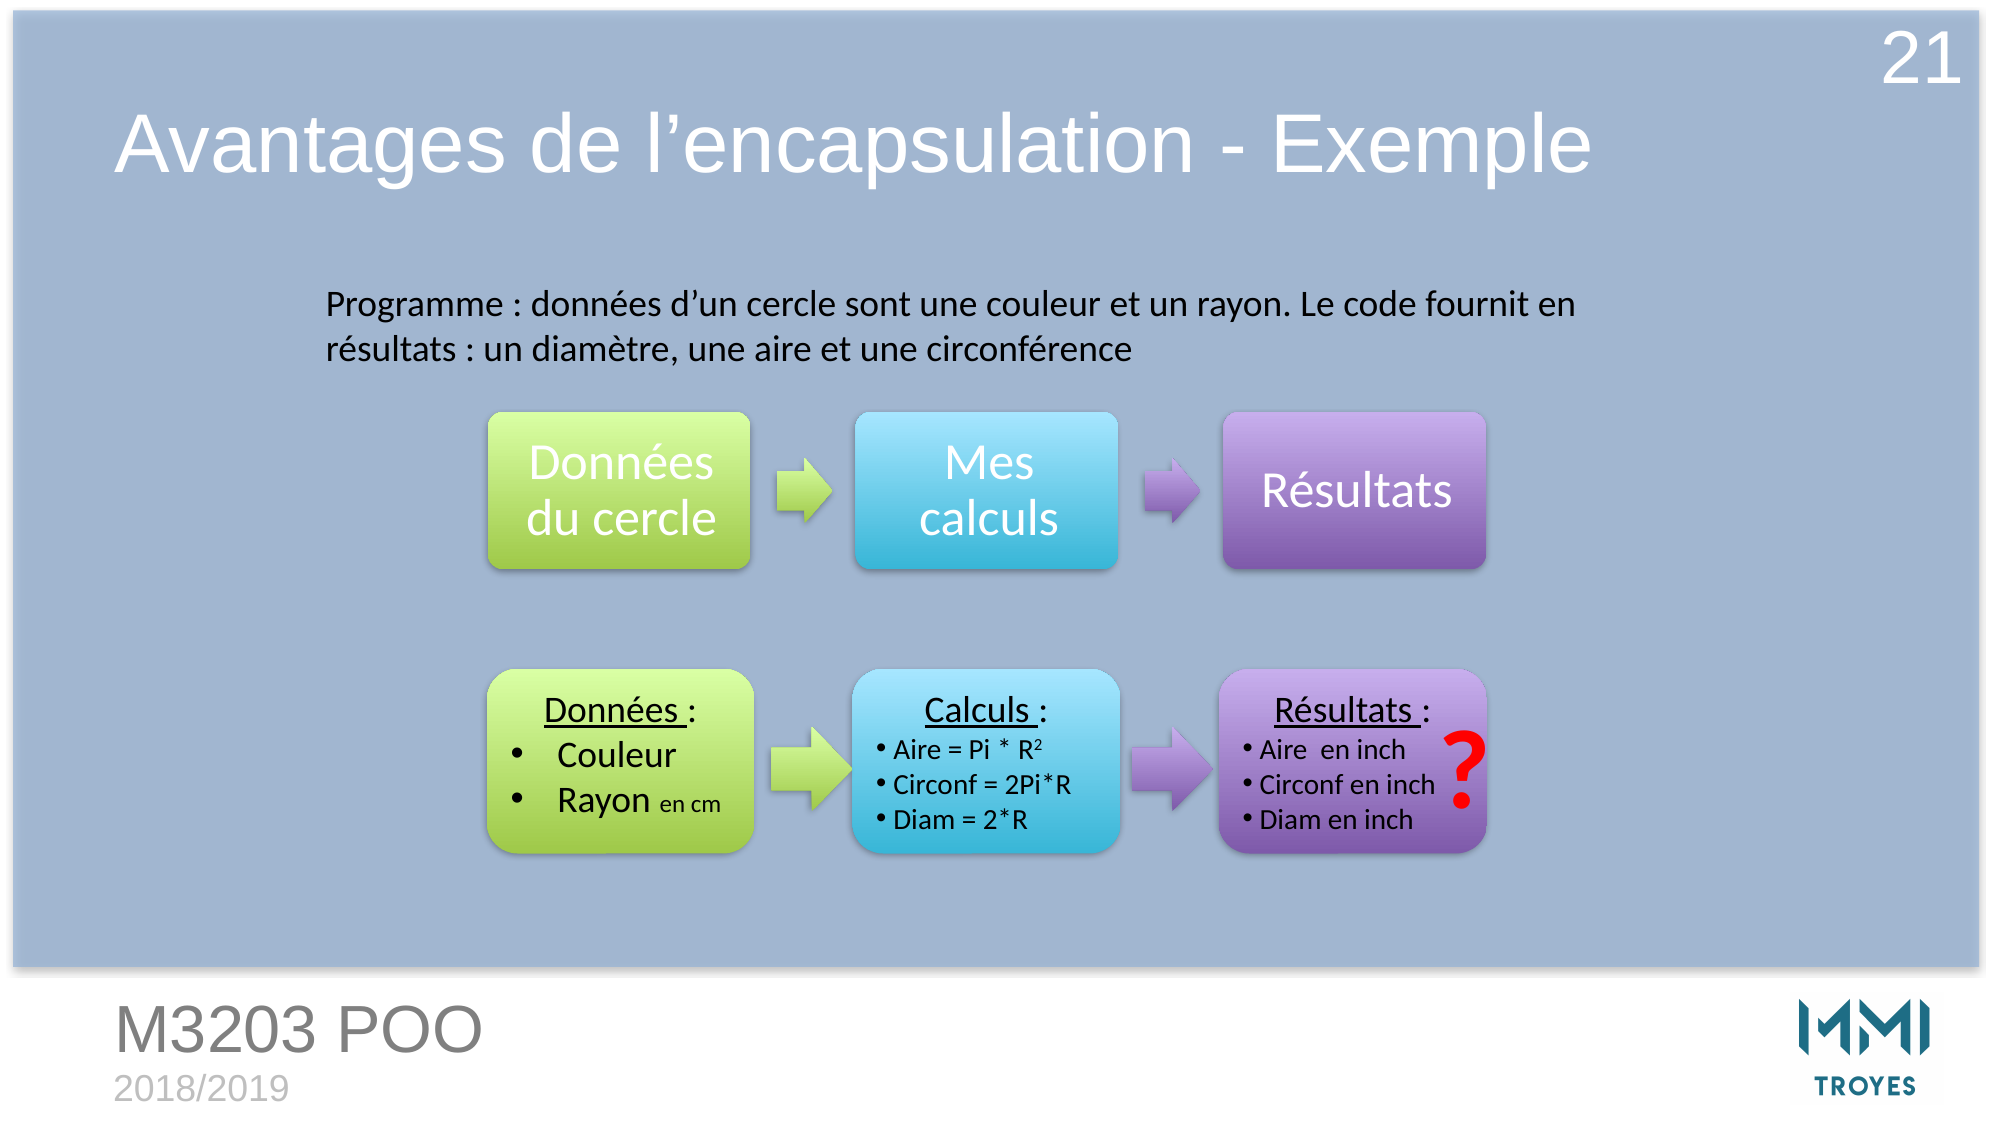

21
# Avantages de l’encapsulation - Exemple
Programme : données d’un cercle sont une couleur et un rayon. Le code fournit en résultats : un diamètre, une aire et une circonférence
Données du cercle

Mes calculs

Résultats
Données :
Couleur
Rayon en cm
Calculs :
Aire = Pi * R2
Circonf = 2Pi*R
Diam = 2*R
Résultats :
Aire  en inch
Circonf en inch
Diam en inch
?